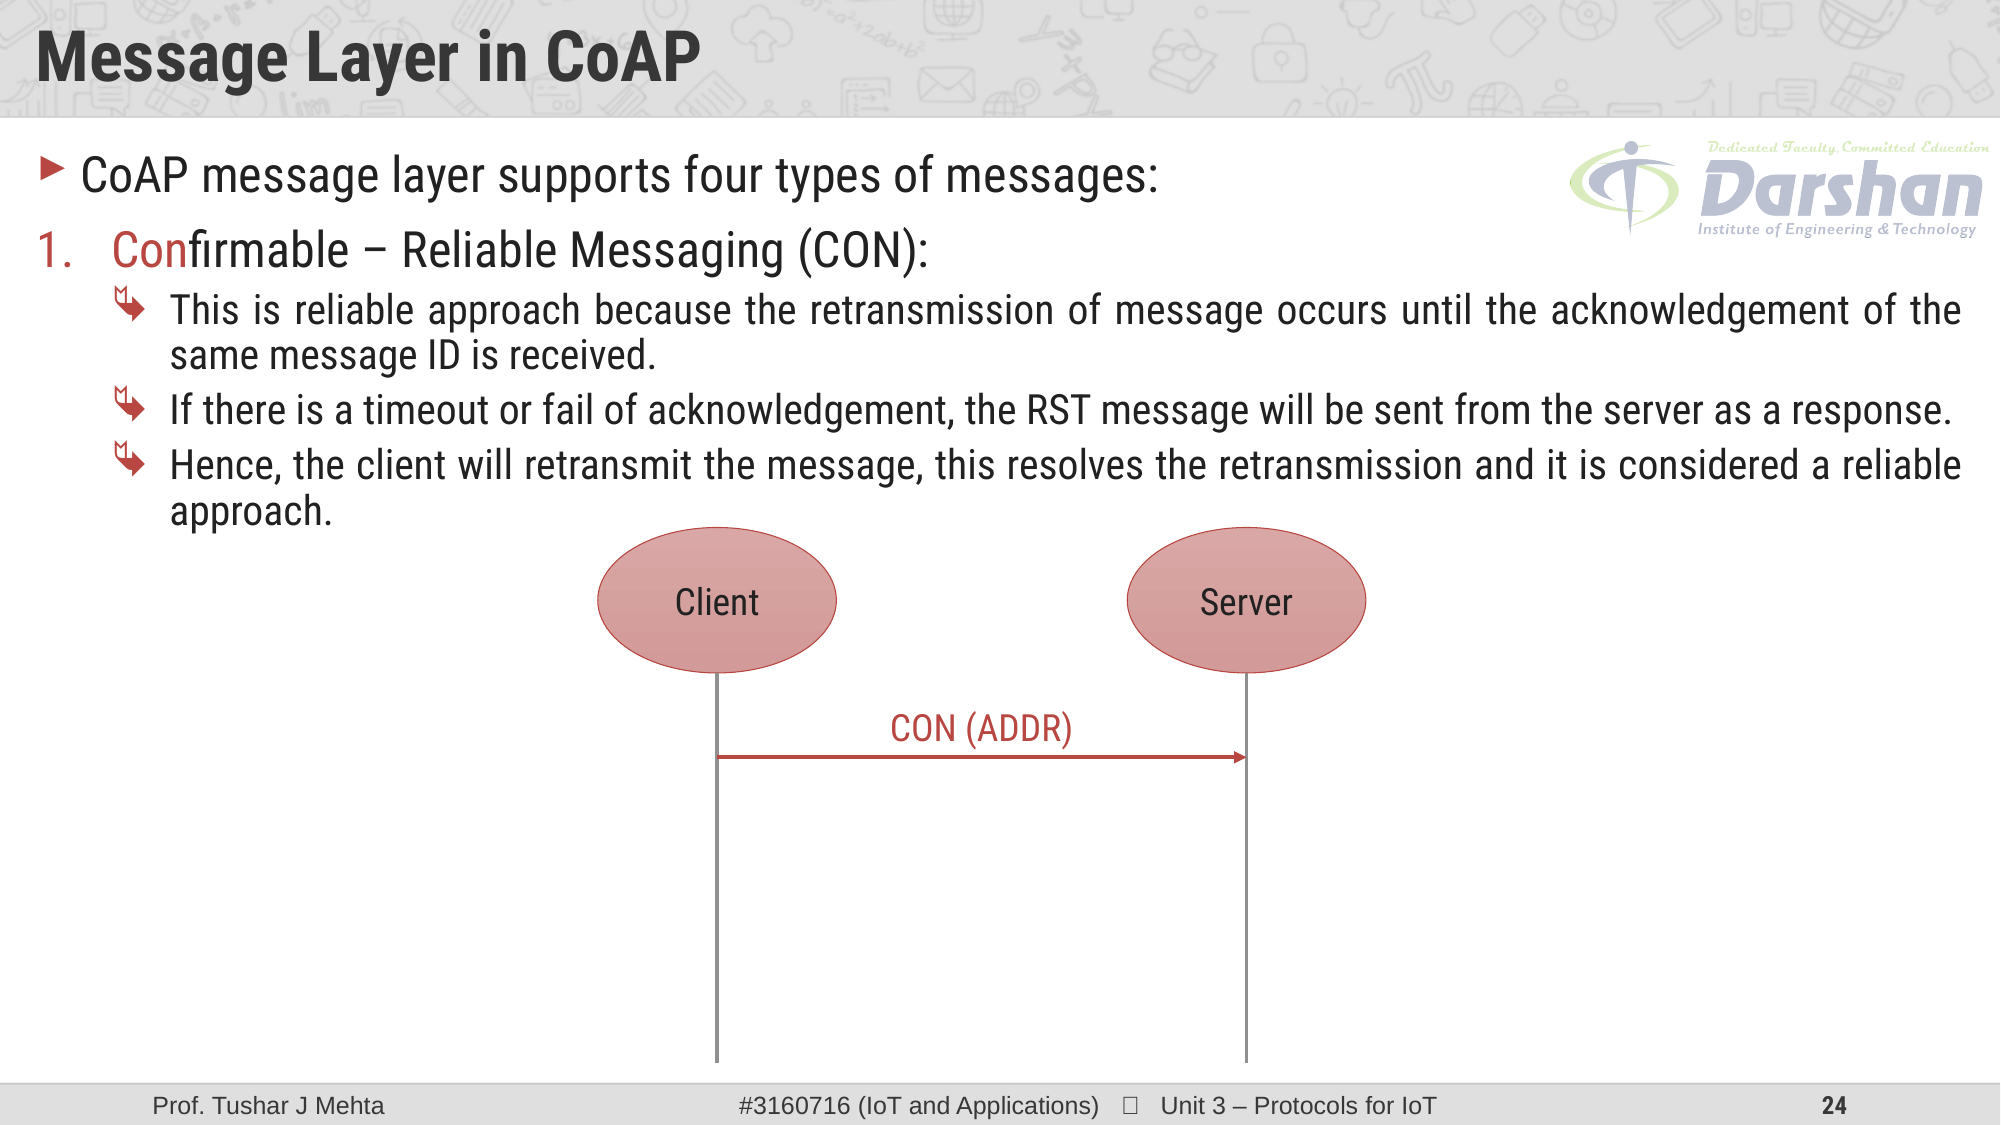

# Message Layer in CoAP
CoAP message layer supports four types of messages:
Confirmable – Reliable Messaging (CON):
This is reliable approach because the retransmission of message occurs until the acknowledgement of the same message ID is received.
If there is a timeout or fail of acknowledgement, the RST message will be sent from the server as a response.
Hence, the client will retransmit the message, this resolves the retransmission and it is considered a reliable approach.
Client
Server
CON (ADDR)